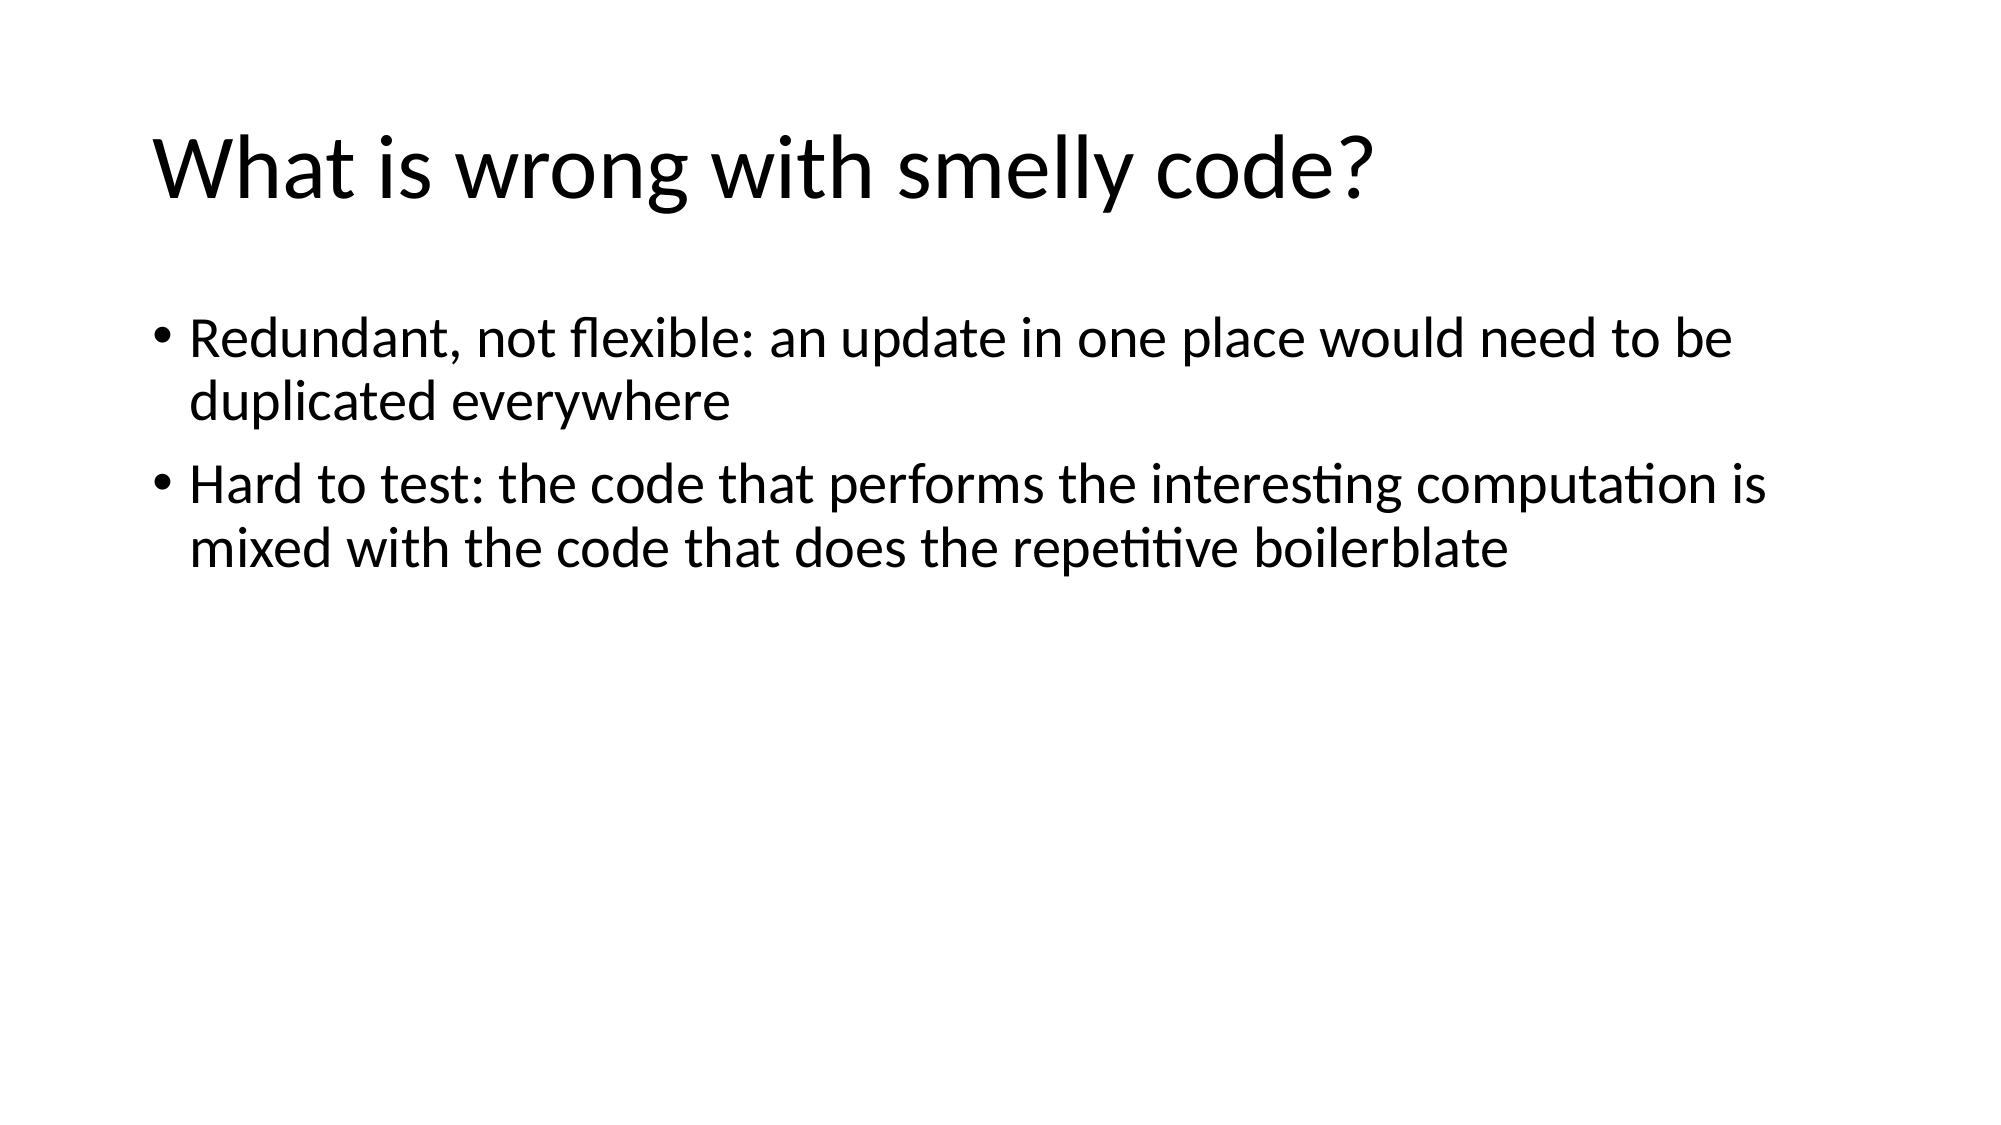

# What is wrong with smelly code?
Redundant, not flexible: an update in one place would need to be duplicated everywhere
Hard to test: the code that performs the interesting computation is mixed with the code that does the repetitive boilerblate